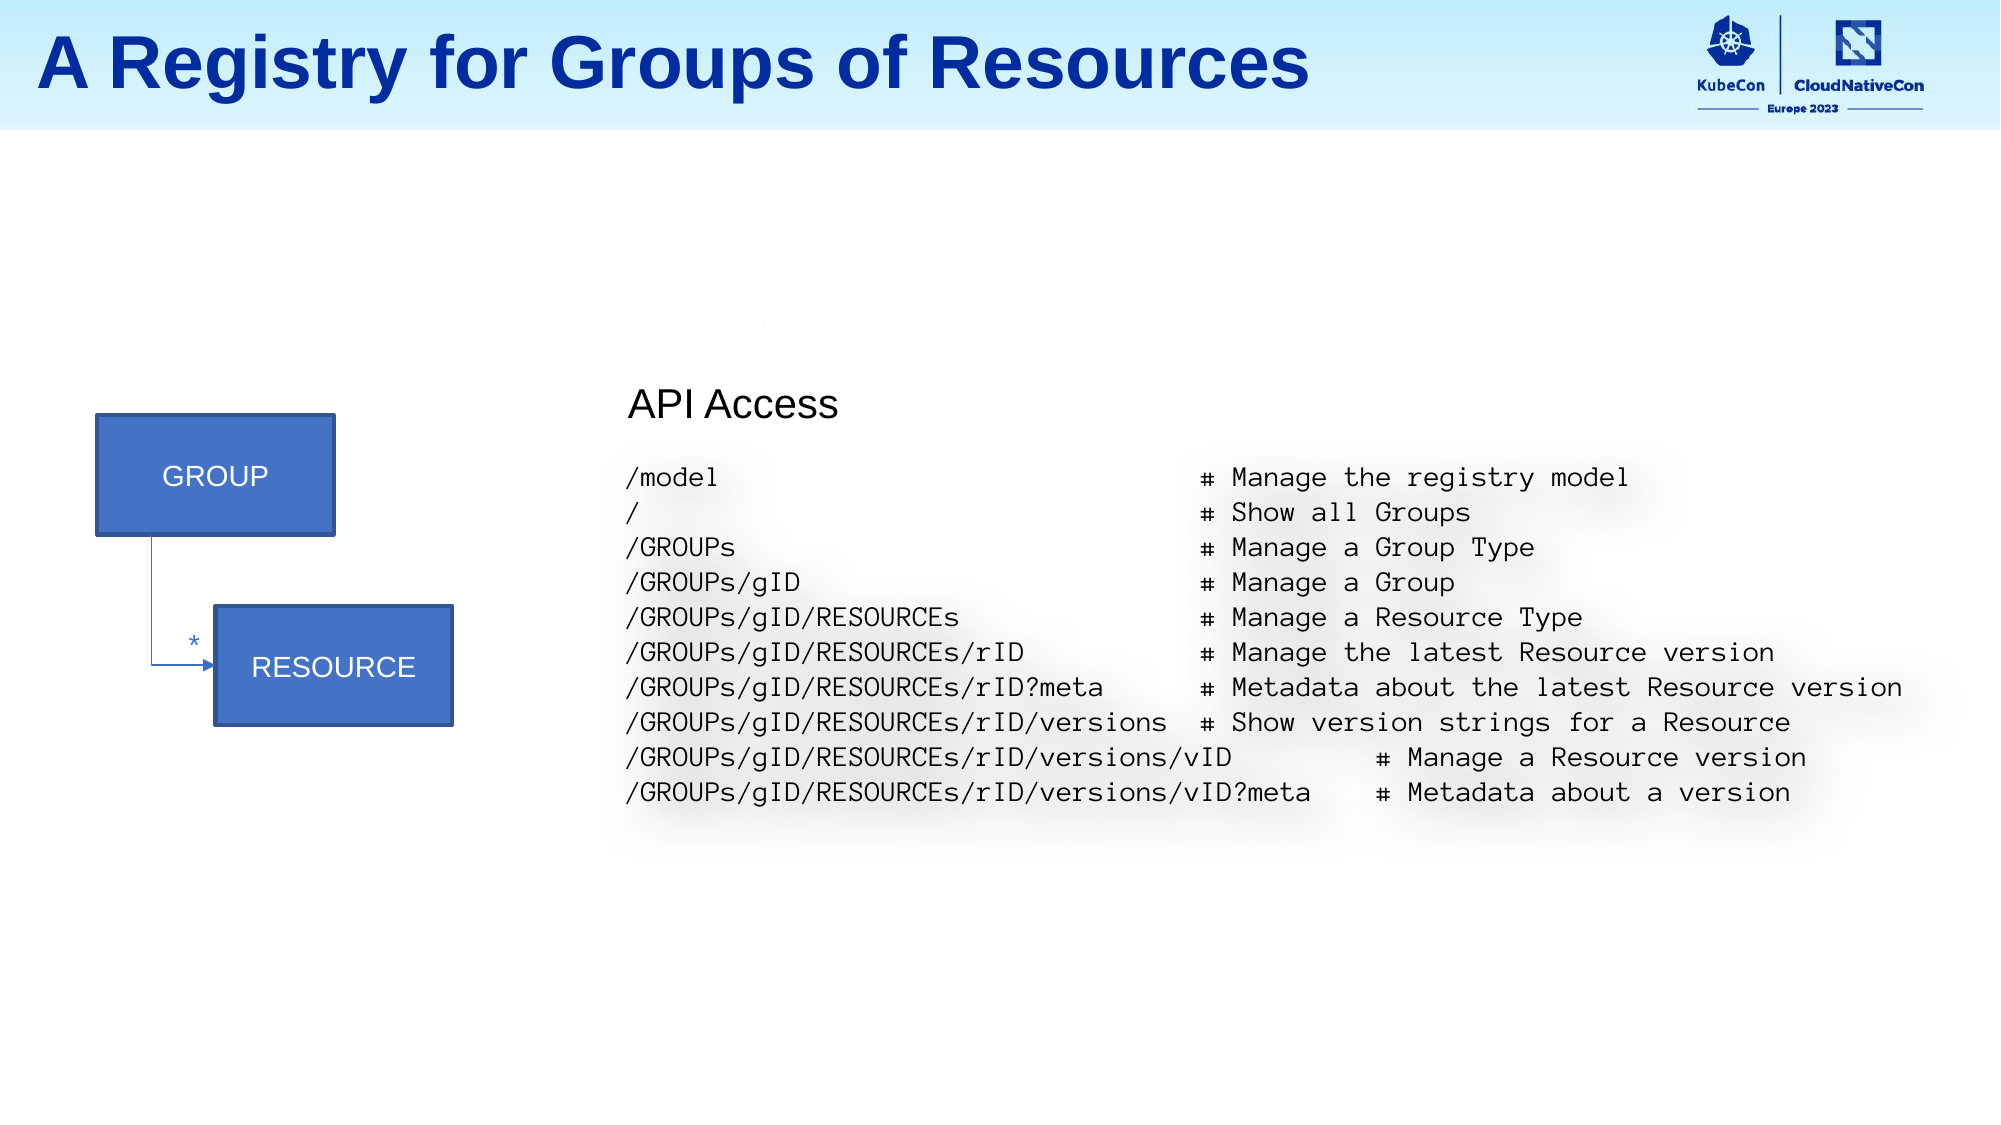

A Registry for Groups of Resources
API Access
GROUP
RESOURCE
*
/model                              # Manage the registry model
/                                   # Show all Groups
/GROUPs                             # Manage a Group Type
/GROUPs/gID                         # Manage a Group
/GROUPs/gID/RESOURCEs               # Manage a Resource Type
/GROUPs/gID/RESOURCEs/rID           # Manage the latest Resource version
/GROUPs/gID/RESOURCEs/rID?meta      # Metadata about the latest Resource version
/GROUPs/gID/RESOURCEs/rID/versions  # Show version strings for a Resource
/GROUPs/gID/RESOURCEs/rID/versions/vID         # Manage a Resource version
/GROUPs/gID/RESOURCEs/rID/versions/vID?meta    # Metadata about a version